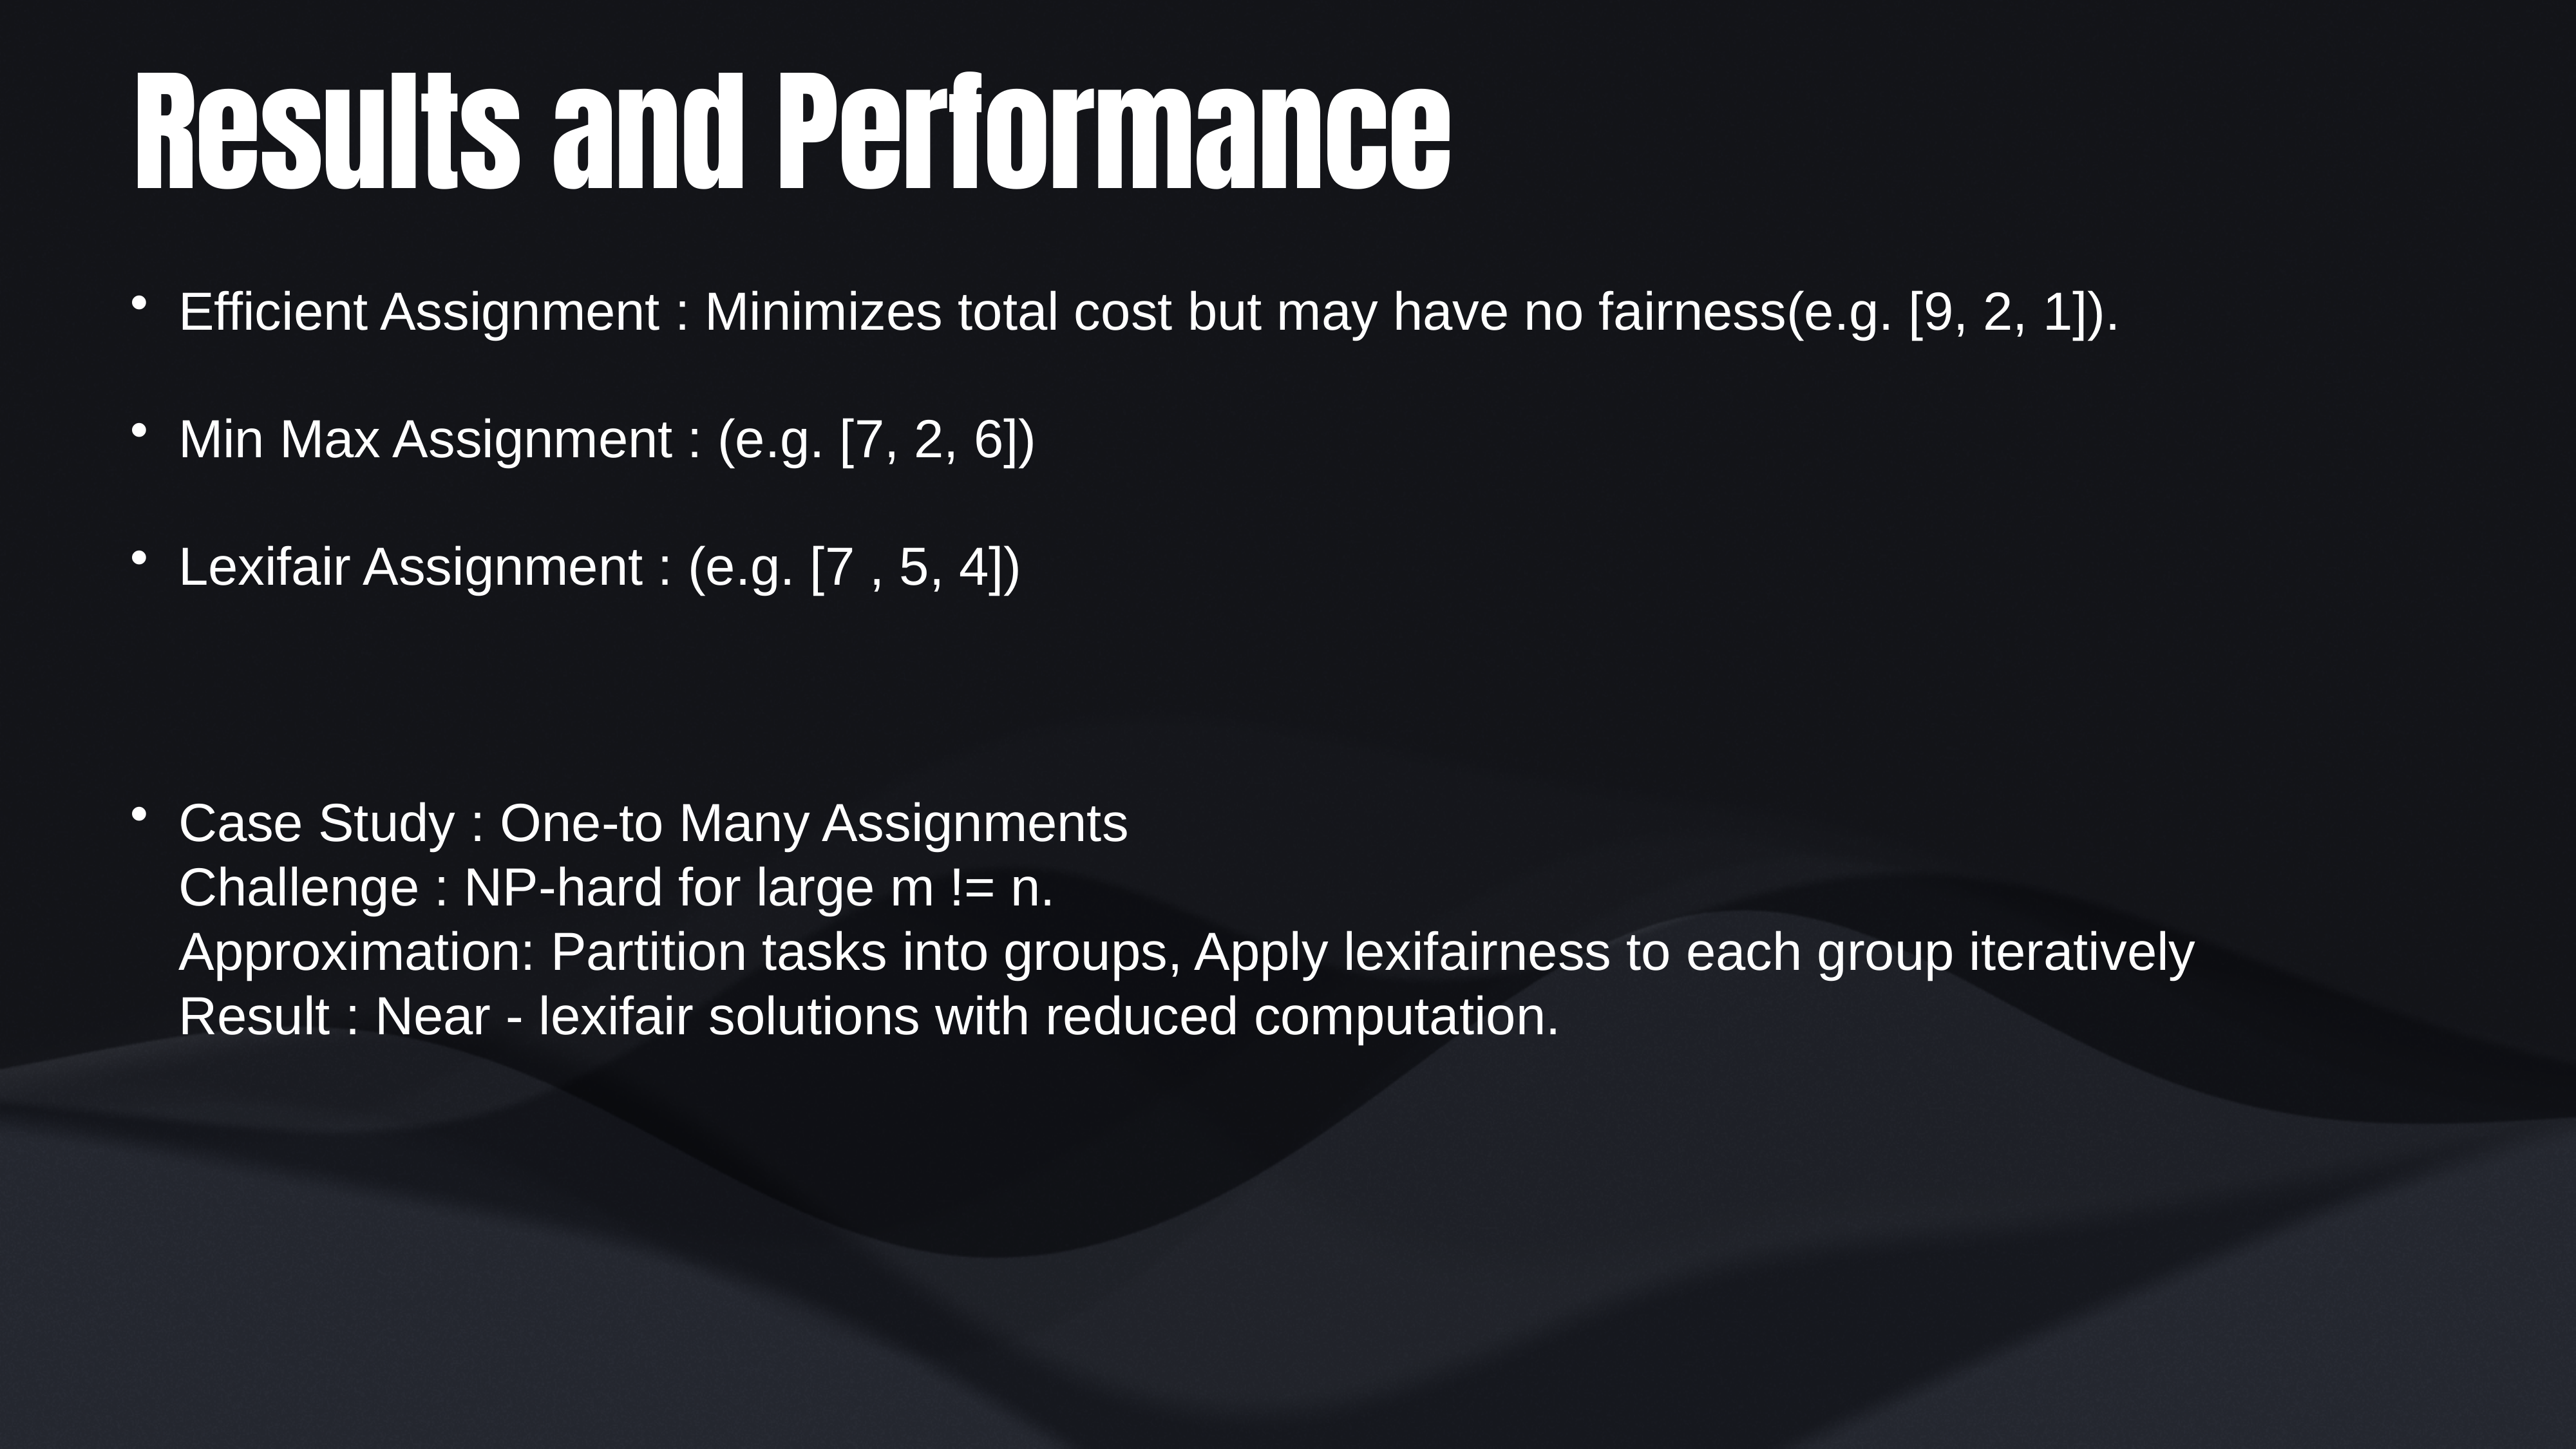

# Results and Performance
Efficient Assignment : Minimizes total cost but may have no fairness(e.g. [9, 2, 1]).
Min Max Assignment : (e.g. [7, 2, 6])
Lexifair Assignment : (e.g. [7 , 5, 4])
Case Study : One-to Many Assignments
Challenge : NP-hard for large m != n.
Approximation: Partition tasks into groups, Apply lexifairness to each group iteratively
Result : Near - lexifair solutions with reduced computation.